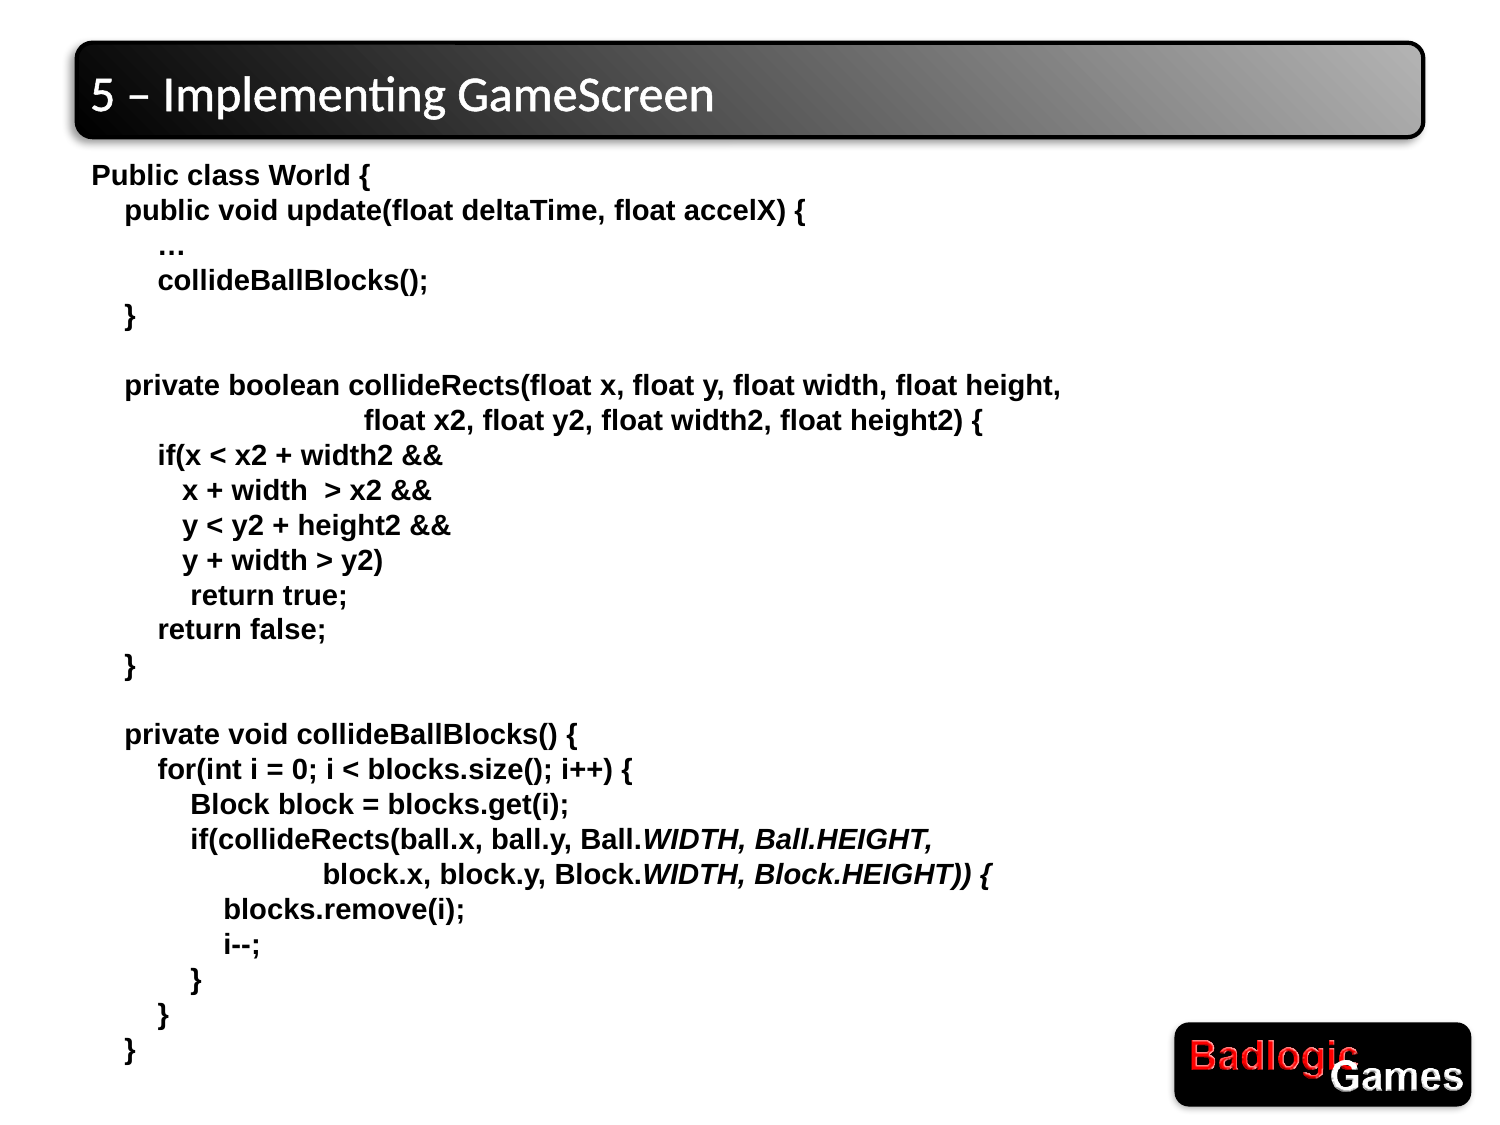

# 5 – Implementing GameScreen
Public class World {
    public void update(float deltaTime, float accelX) {
        …
        collideBallBlocks();
    }

    private boolean collideRects(float x, float y, float width, float height,
                                 float x2, float y2, float width2, float height2) {
        if(x < x2 + width2 &&
           x + width  > x2 &&
           y < y2 + height2 &&
           y + width > y2)
            return true;
        return false;
    }

    private void collideBallBlocks() {
        for(int i = 0; i < blocks.size(); i++) {
            Block block = blocks.get(i);
            if(collideRects(ball.x, ball.y, Ball.WIDTH, Ball.HEIGHT,
                            block.x, block.y, Block.WIDTH, Block.HEIGHT)) {
                blocks.remove(i);
                i--;
            }
        }
    }